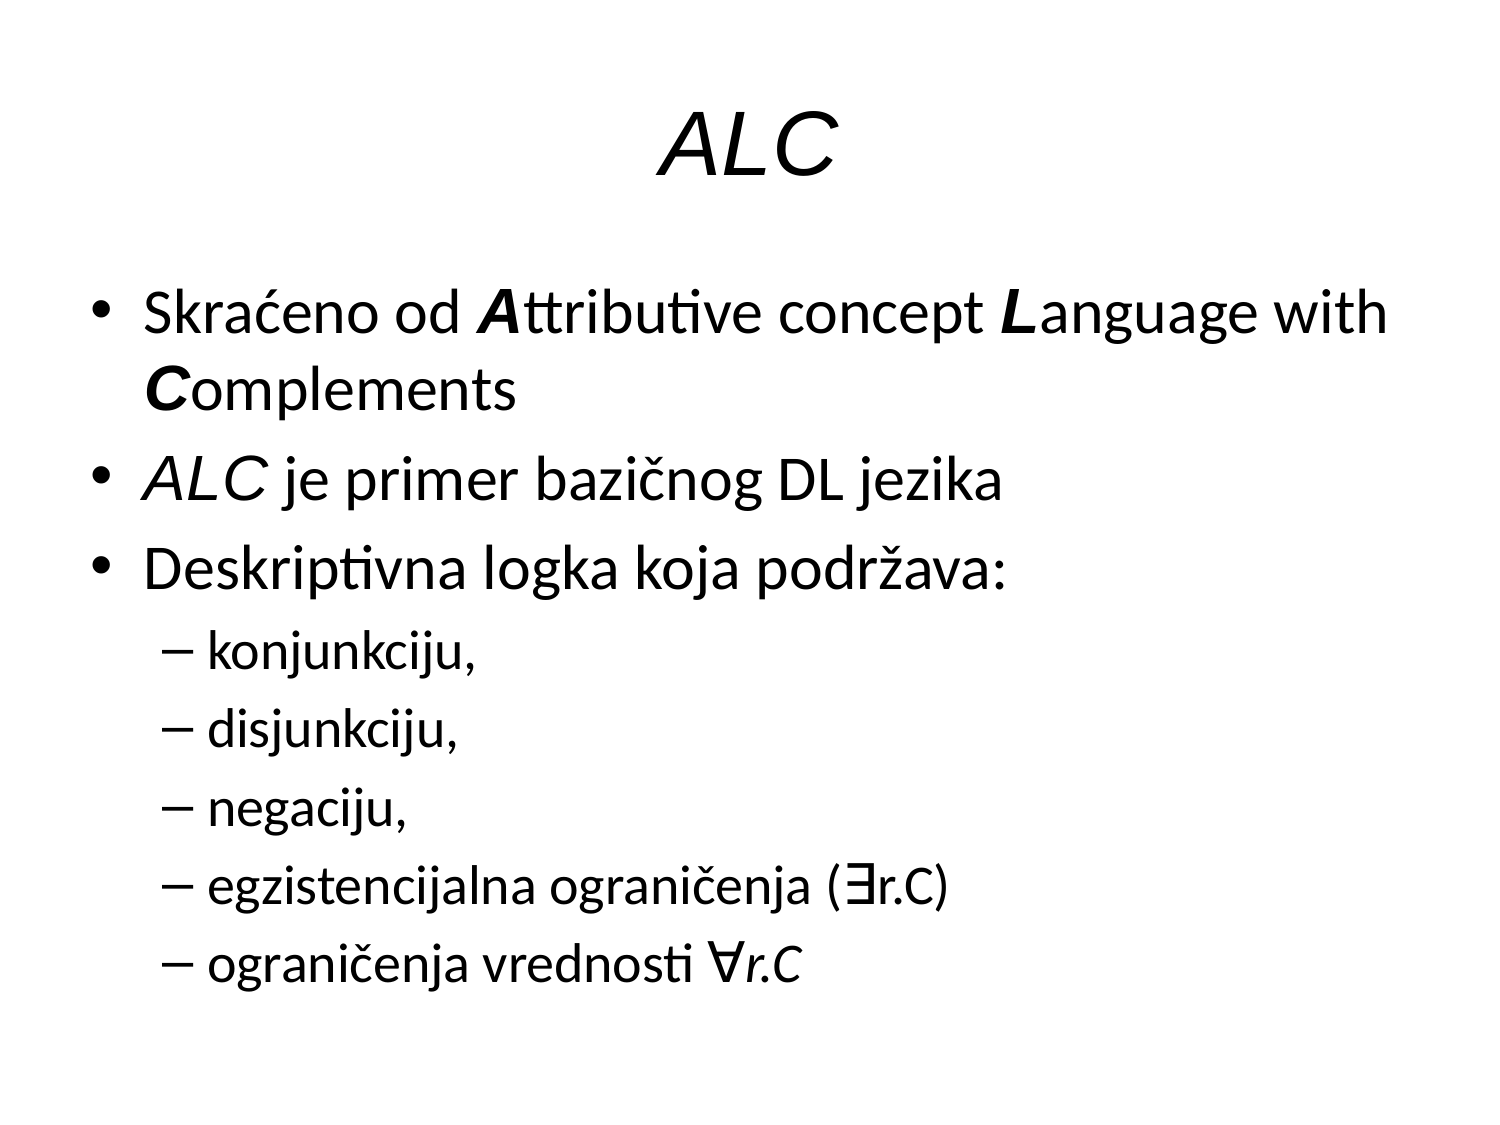

# ALC
Skraćeno od Attributive concept Language with Complements
ALC je primer bazičnog DL jezika
Deskriptivna logka koja podržava:
konjunkciju,
disjunkciju,
negaciju,
egzistencijalna ograničenja (∃r.C)
ograničenja vrednosti ∀r.C